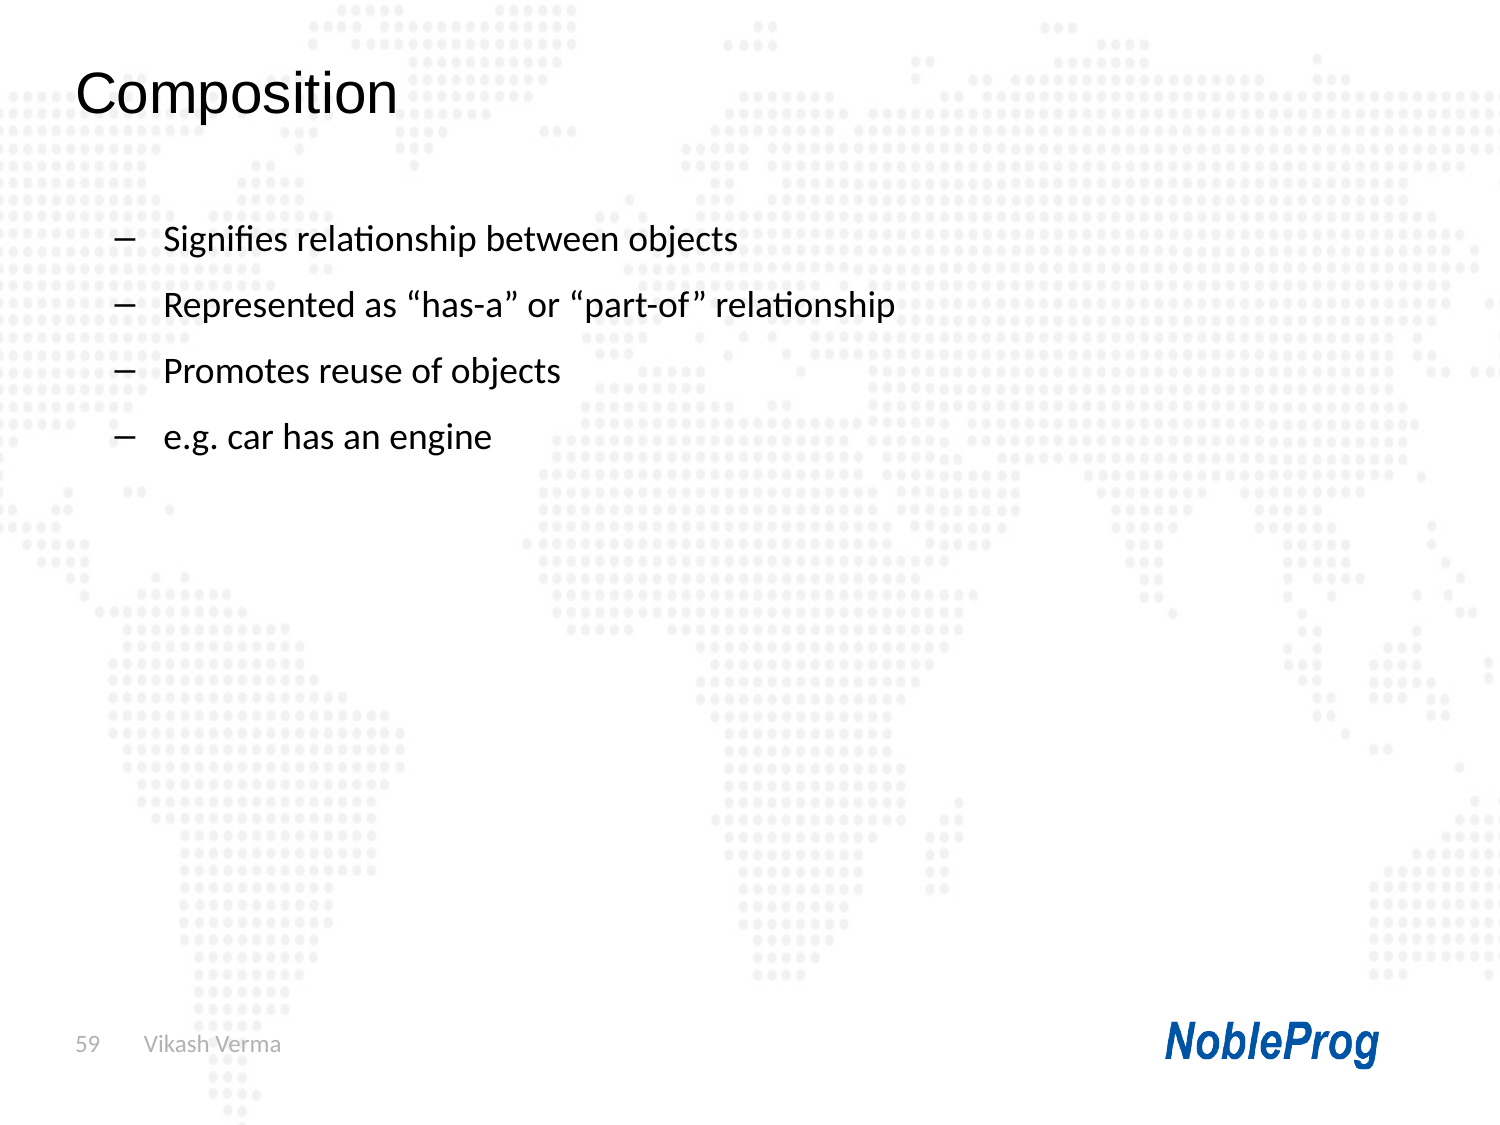

Composition
Signifies relationship between objects
Represented as “has-a” or “part-of” relationship
Promotes reuse of objects
e.g. car has an engine
59
 Vikash Verma